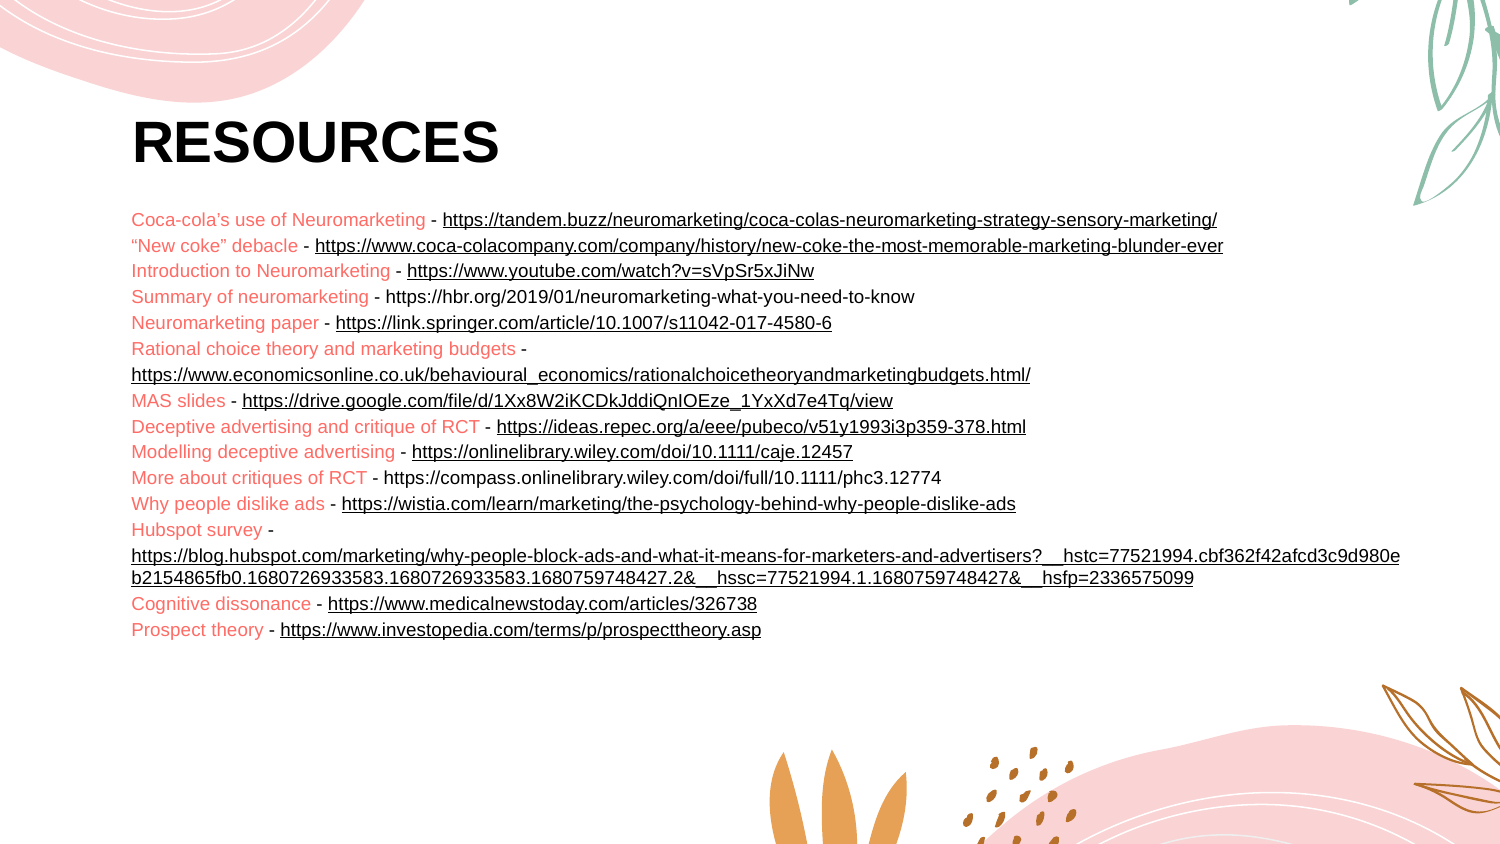

# RESOURCES
Coca-cola’s use of Neuromarketing - https://tandem.buzz/neuromarketing/coca-colas-neuromarketing-strategy-sensory-marketing/
“New coke” debacle - https://www.coca-colacompany.com/company/history/new-coke-the-most-memorable-marketing-blunder-ever
Introduction to Neuromarketing - https://www.youtube.com/watch?v=sVpSr5xJiNw
Summary of neuromarketing - https://hbr.org/2019/01/neuromarketing-what-you-need-to-know
Neuromarketing paper - https://link.springer.com/article/10.1007/s11042-017-4580-6
Rational choice theory and marketing budgets - https://www.economicsonline.co.uk/behavioural_economics/rationalchoicetheoryandmarketingbudgets.html/
MAS slides - https://drive.google.com/file/d/1Xx8W2iKCDkJddiQnIOEze_1YxXd7e4Tq/view
Deceptive advertising and critique of RCT - https://ideas.repec.org/a/eee/pubeco/v51y1993i3p359-378.html
Modelling deceptive advertising - https://onlinelibrary.wiley.com/doi/10.1111/caje.12457
More about critiques of RCT - https://compass.onlinelibrary.wiley.com/doi/full/10.1111/phc3.12774
Why people dislike ads - https://wistia.com/learn/marketing/the-psychology-behind-why-people-dislike-ads
Hubspot survey - https://blog.hubspot.com/marketing/why-people-block-ads-and-what-it-means-for-marketers-and-advertisers?__hstc=77521994.cbf362f42afcd3c9d980eb2154865fb0.1680726933583.1680726933583.1680759748427.2&__hssc=77521994.1.1680759748427&__hsfp=2336575099
Cognitive dissonance - https://www.medicalnewstoday.com/articles/326738
Prospect theory - https://www.investopedia.com/terms/p/prospecttheory.asp